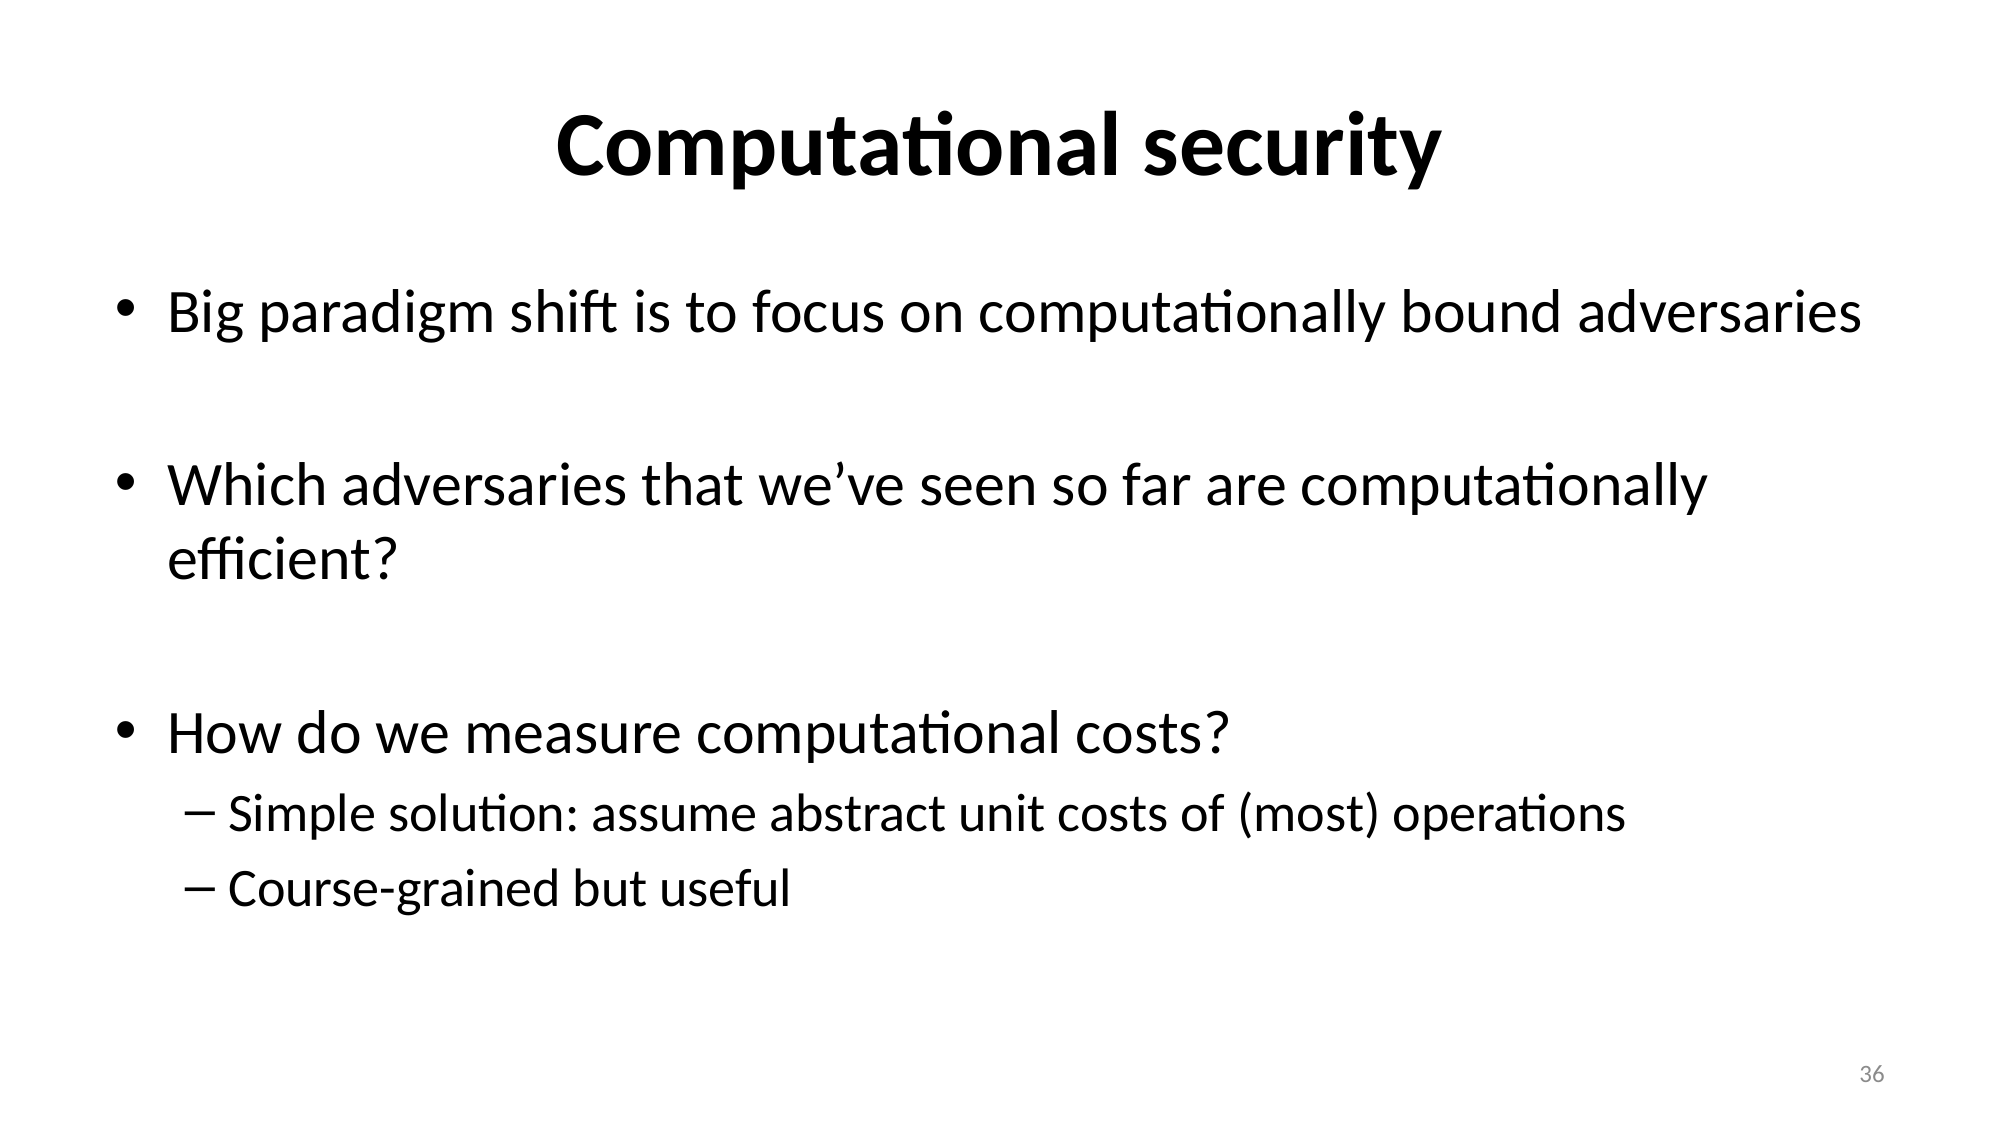

# Computational security
Big paradigm shift is to focus on computationally bound adversaries

Which adversaries that we’ve seen so far are computationally efficient?

How do we measure computational costs?
Simple solution: assume abstract unit costs of (most) operations
Course-grained but useful
36